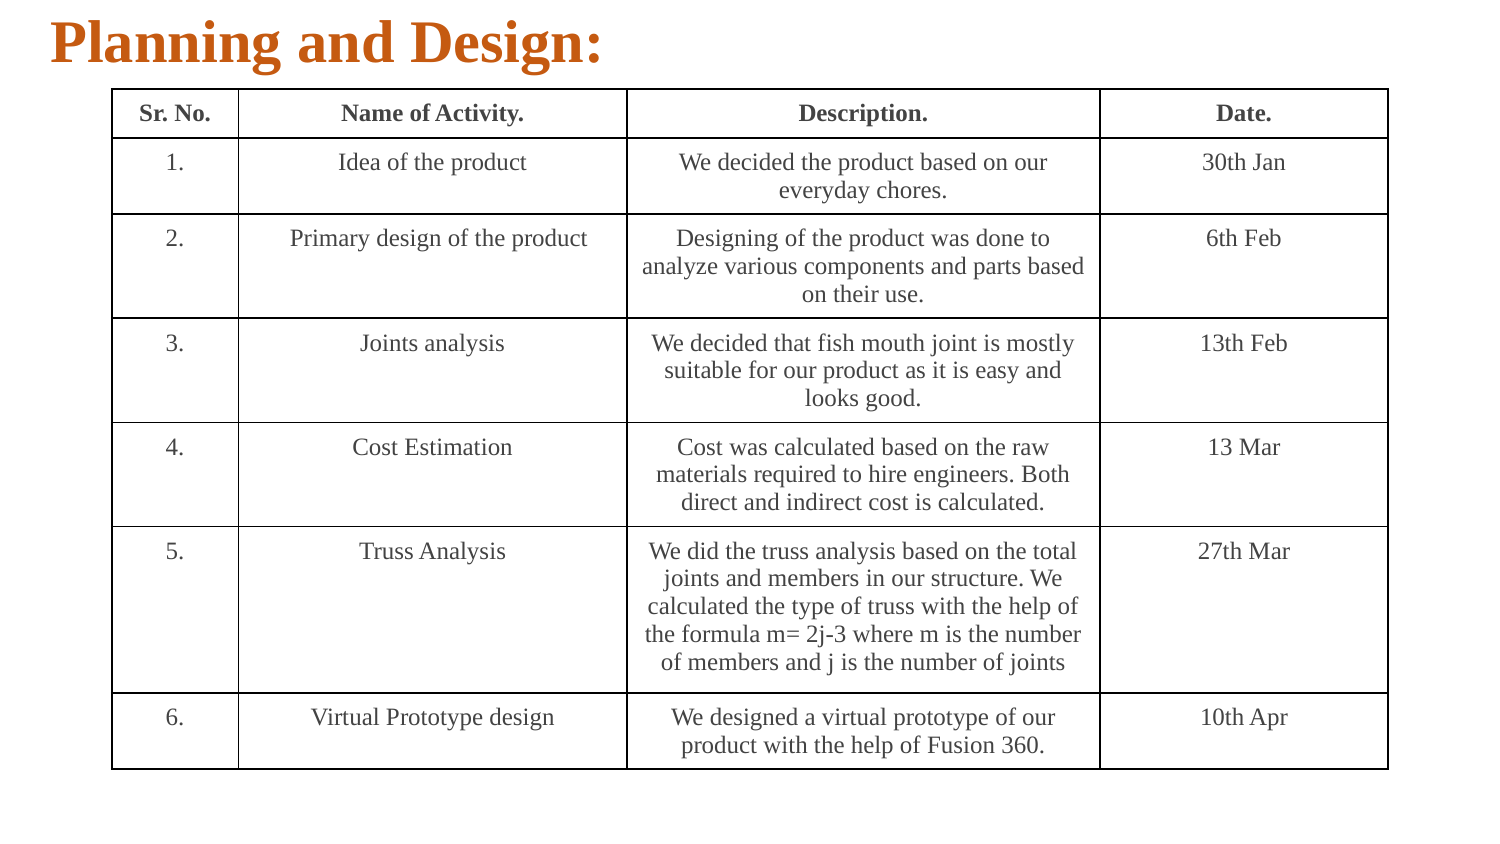

# Planning and Design:
| Sr. No. | Name of Activity. | Description. | Date. |
| --- | --- | --- | --- |
| 1. | Idea of the product | We decided the product based on our everyday chores. | 30th Jan |
| 2. | Primary design of the product | Designing of the product was done to analyze various components and parts based on their use. | 6th Feb |
| 3. | Joints analysis | We decided that fish mouth joint is mostly suitable for our product as it is easy and looks good. | 13th Feb |
| 4. | Cost Estimation | Cost was calculated based on the raw materials required to hire engineers. Both direct and indirect cost is calculated. | 13 Mar |
| 5. | Truss Analysis | We did the truss analysis based on the total joints and members in our structure. We calculated the type of truss with the help of the formula m= 2j-3 where m is the number of members and j is the number of joints | 27th Mar |
| 6. | Virtual Prototype design | We designed a virtual prototype of our product with the help of Fusion 360. | 10th Apr |